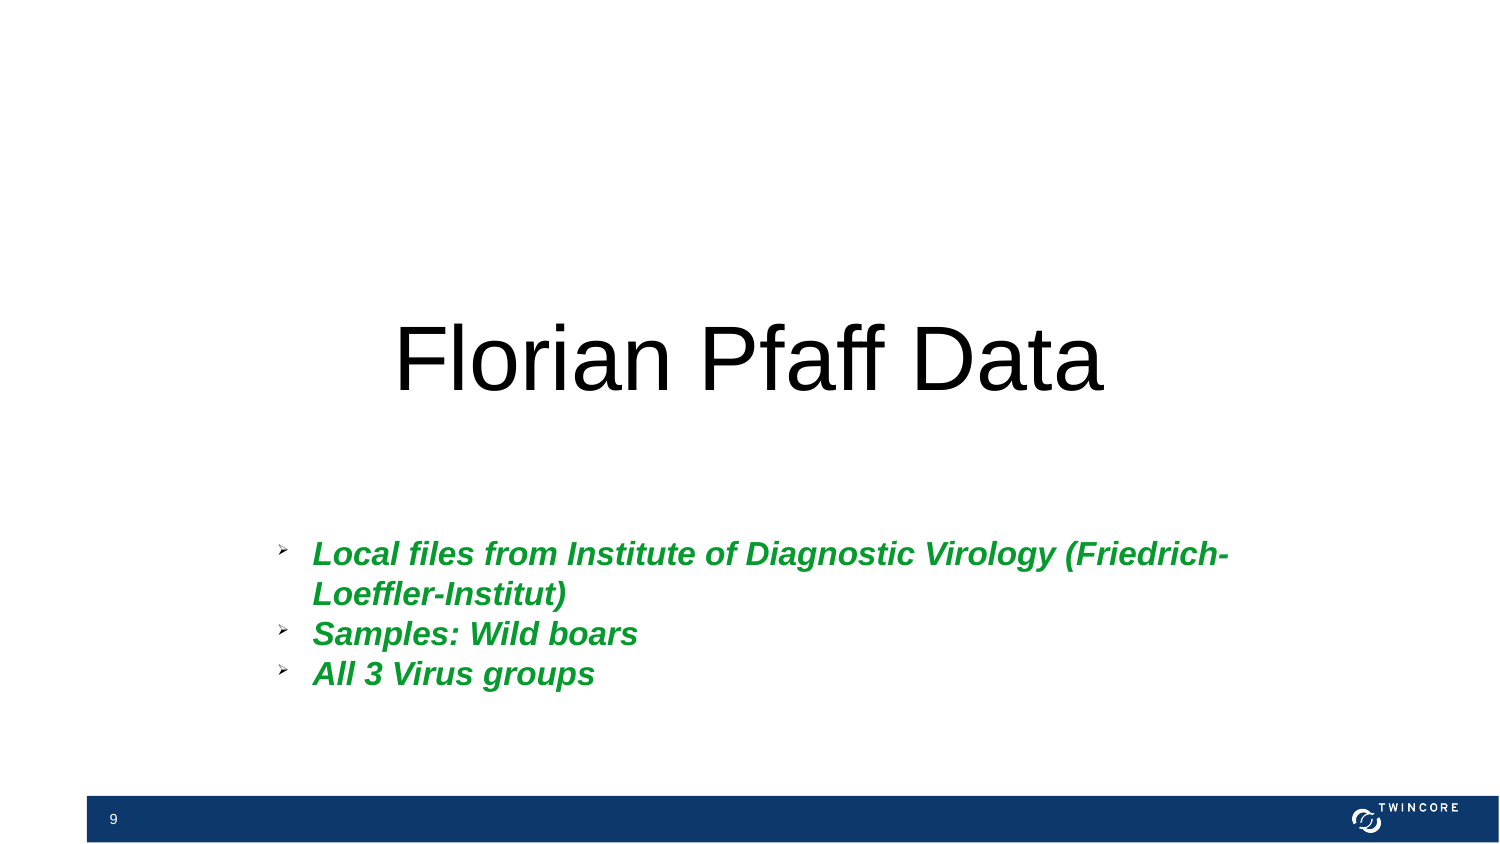

# Florian Pfaff Data
Local files from Institute of Diagnostic Virology (Friedrich-Loeffler-Institut)
Samples: Wild boars
All 3 Virus groups